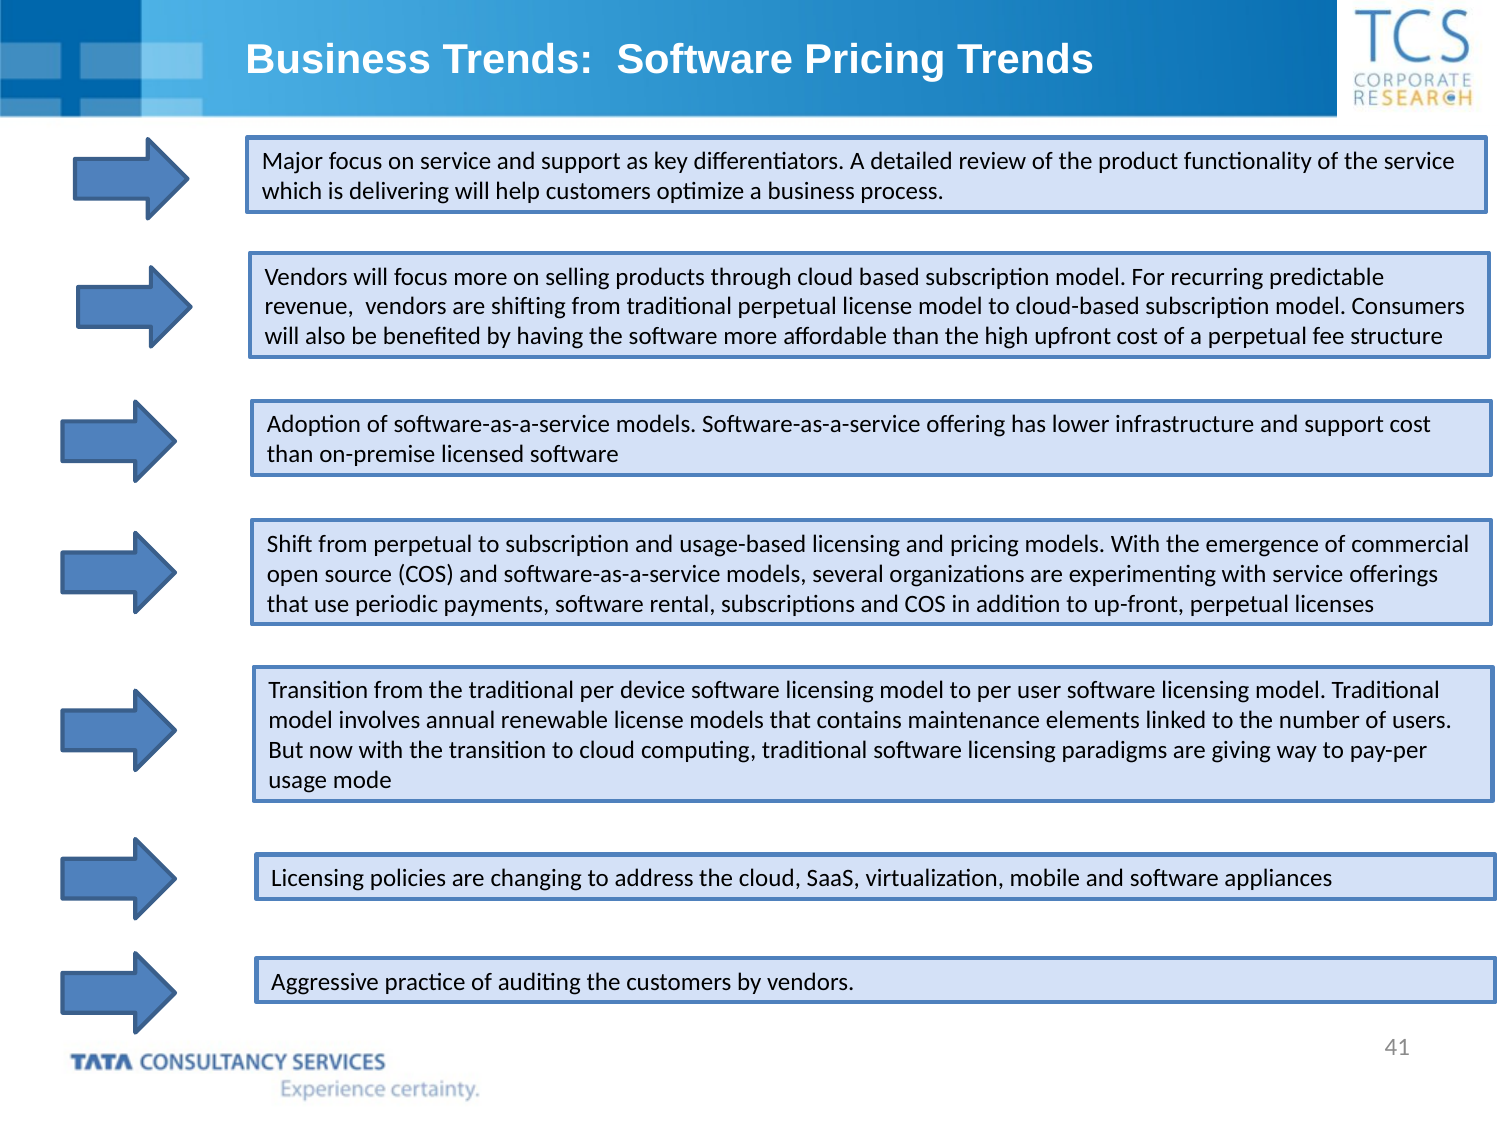

Business Trends:  Software Pricing Trends
Major focus on service and support as key differentiators. A detailed review of the product functionality of the service which is delivering will help customers optimize a business process.

Vendors will focus more on selling products through cloud based subscription model. For recurring predictable revenue,  vendors are shifting from traditional perpetual license model to cloud-based subscription model. Consumers will also be benefited by having the software more affordable than the high upfront cost of a perpetual fee structure

Adoption of software-as-a-service models. Software-as-a-service offering has lower infrastructure and support cost than on-premise licensed software

Shift from perpetual to subscription and usage-based licensing and pricing models. With the emergence of commercial open source (COS) and software-as-a-service models, several organizations are experimenting with service offerings that use periodic payments, software rental, subscriptions and COS in addition to up-front, perpetual licenses

Transition from the traditional per device software licensing model to per user software licensing model. Traditional model involves annual renewable license models that contains maintenance elements linked to the number of users. But now with the transition to cloud computing, traditional software licensing paradigms are giving way to pay-per usage mode

Licensing policies are changing to address the cloud, SaaS, virtualization, mobile and software appliances

Aggressive practice of auditing the customers by vendors.
41